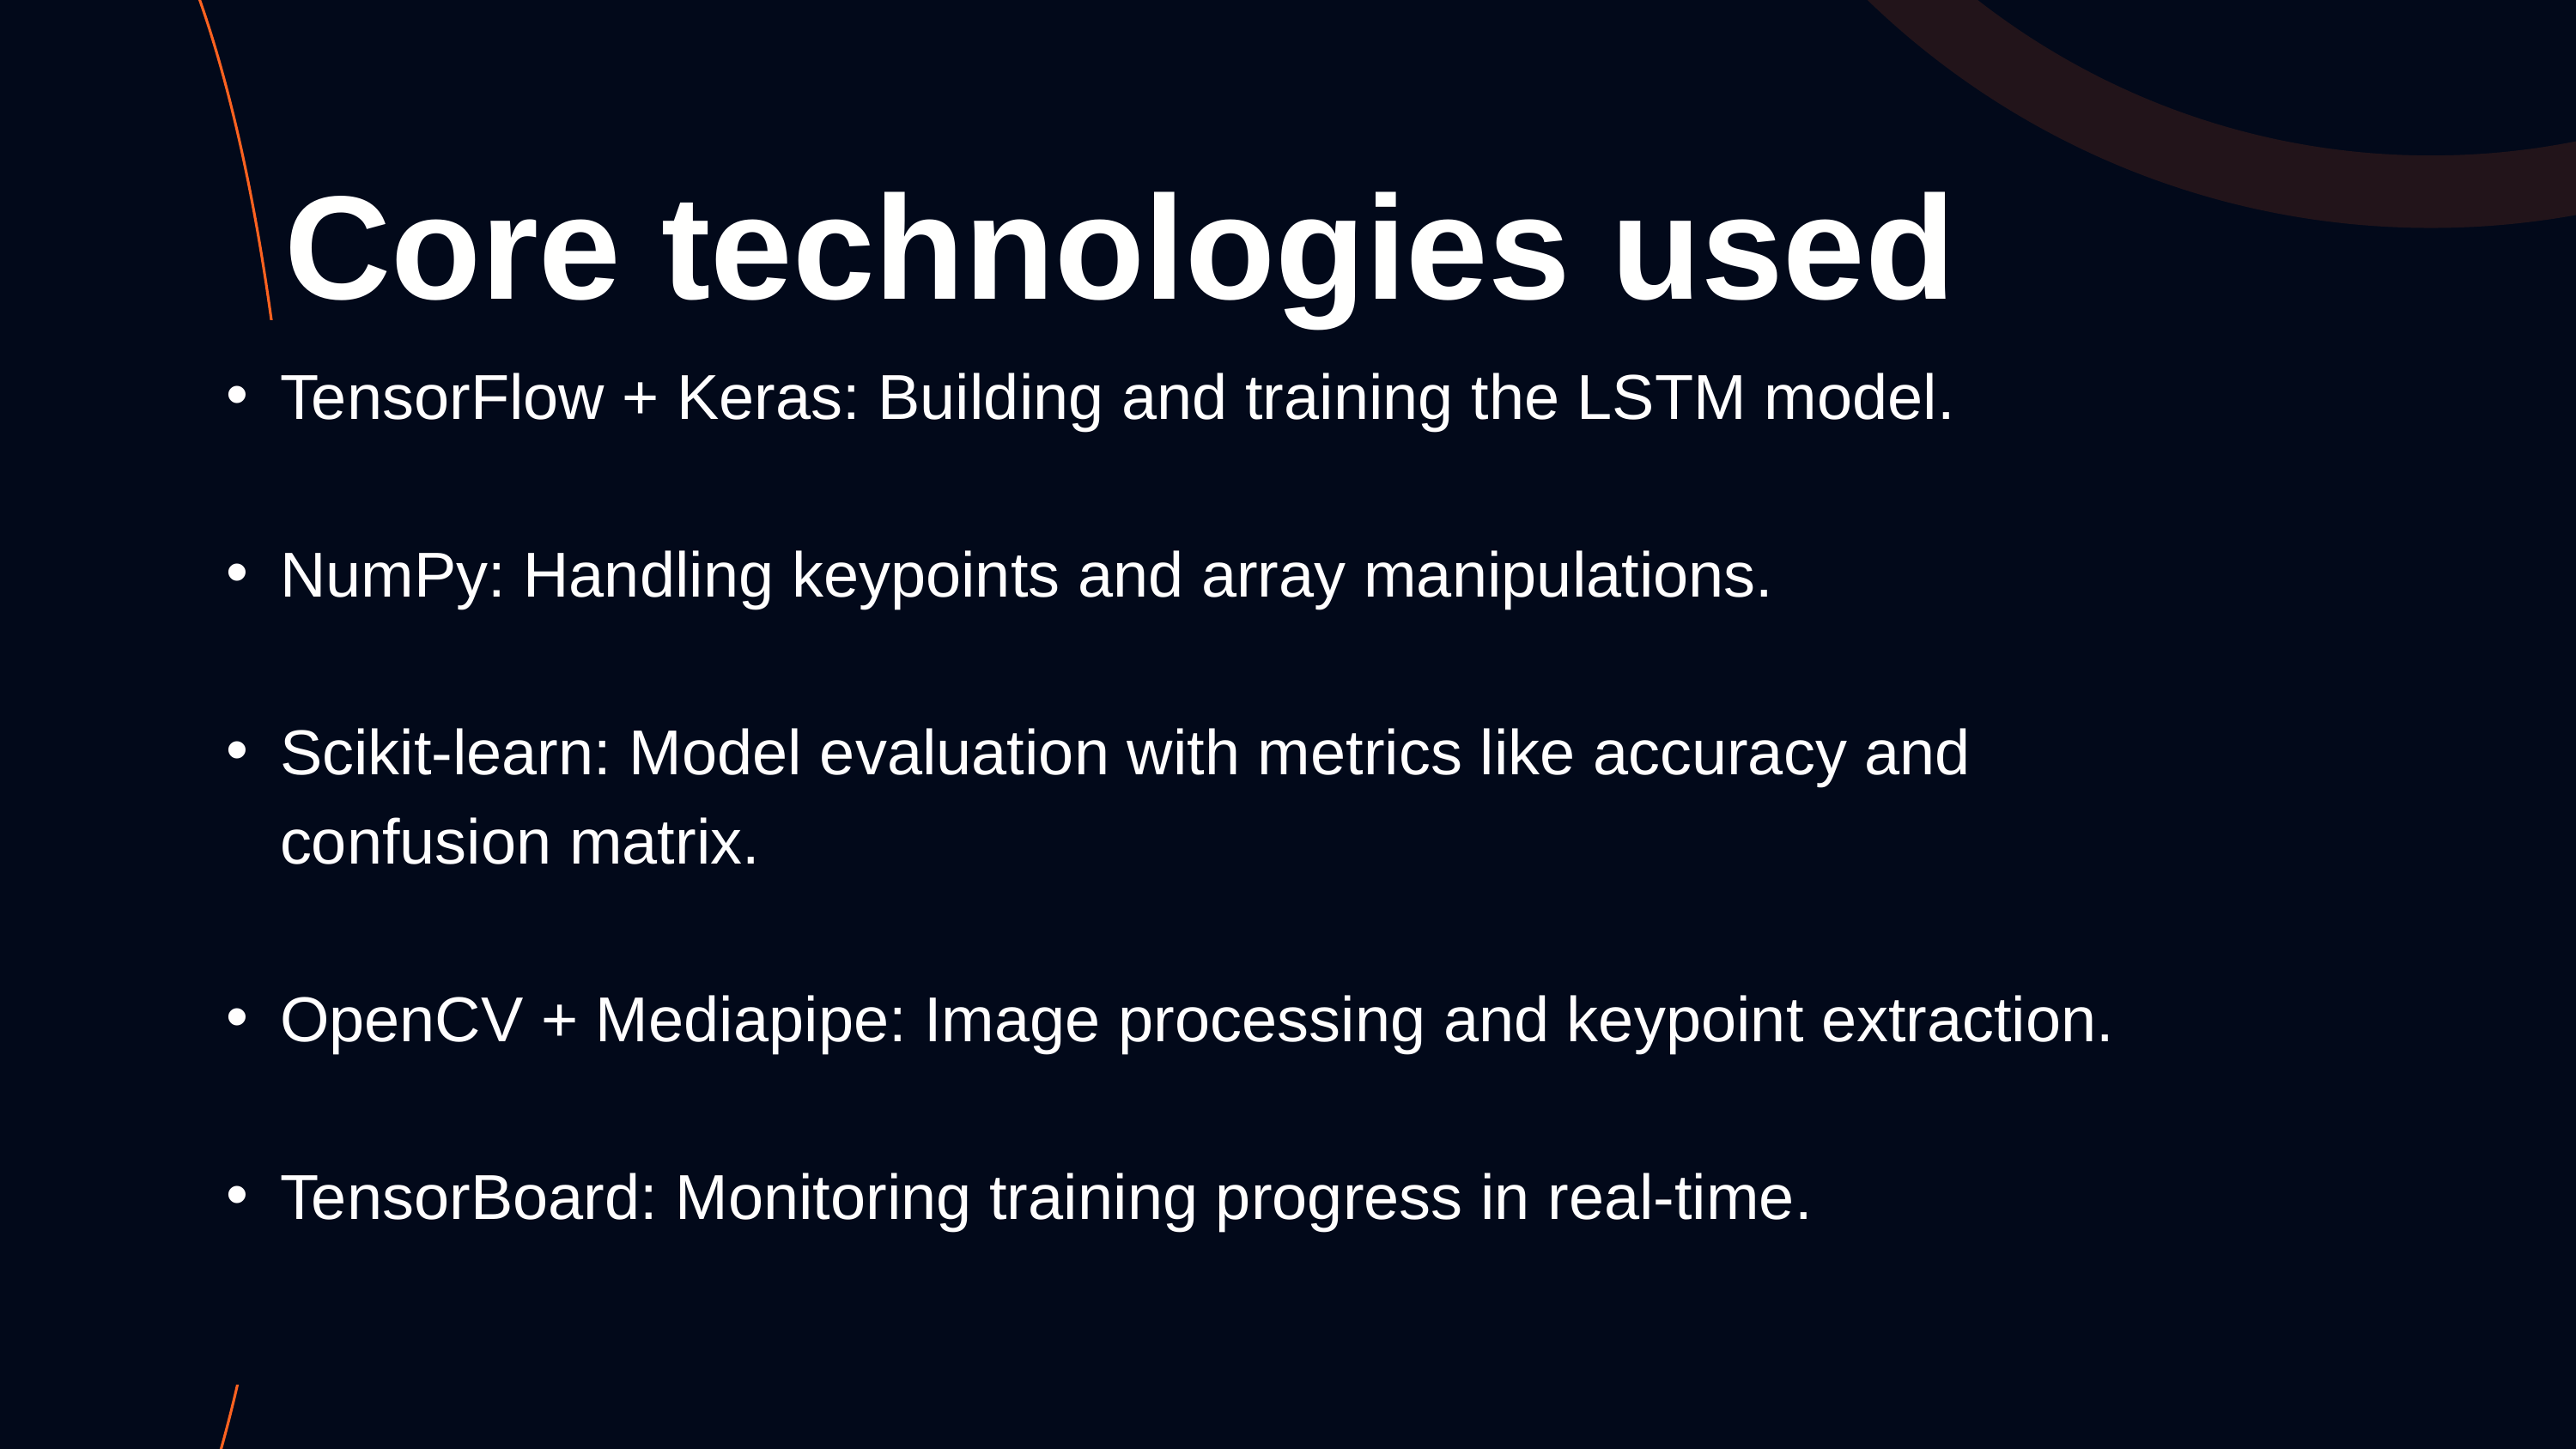

Core technologies used

TensorFlow + Keras: Building and training the LSTM model.

NumPy: Handling keypoints and array manipulations.

Scikit-learn: Model evaluation with metrics like accuracy and confusion matrix.

OpenCV + Mediapipe: Image processing and keypoint extraction.

TensorBoard: Monitoring training progress in real-time.